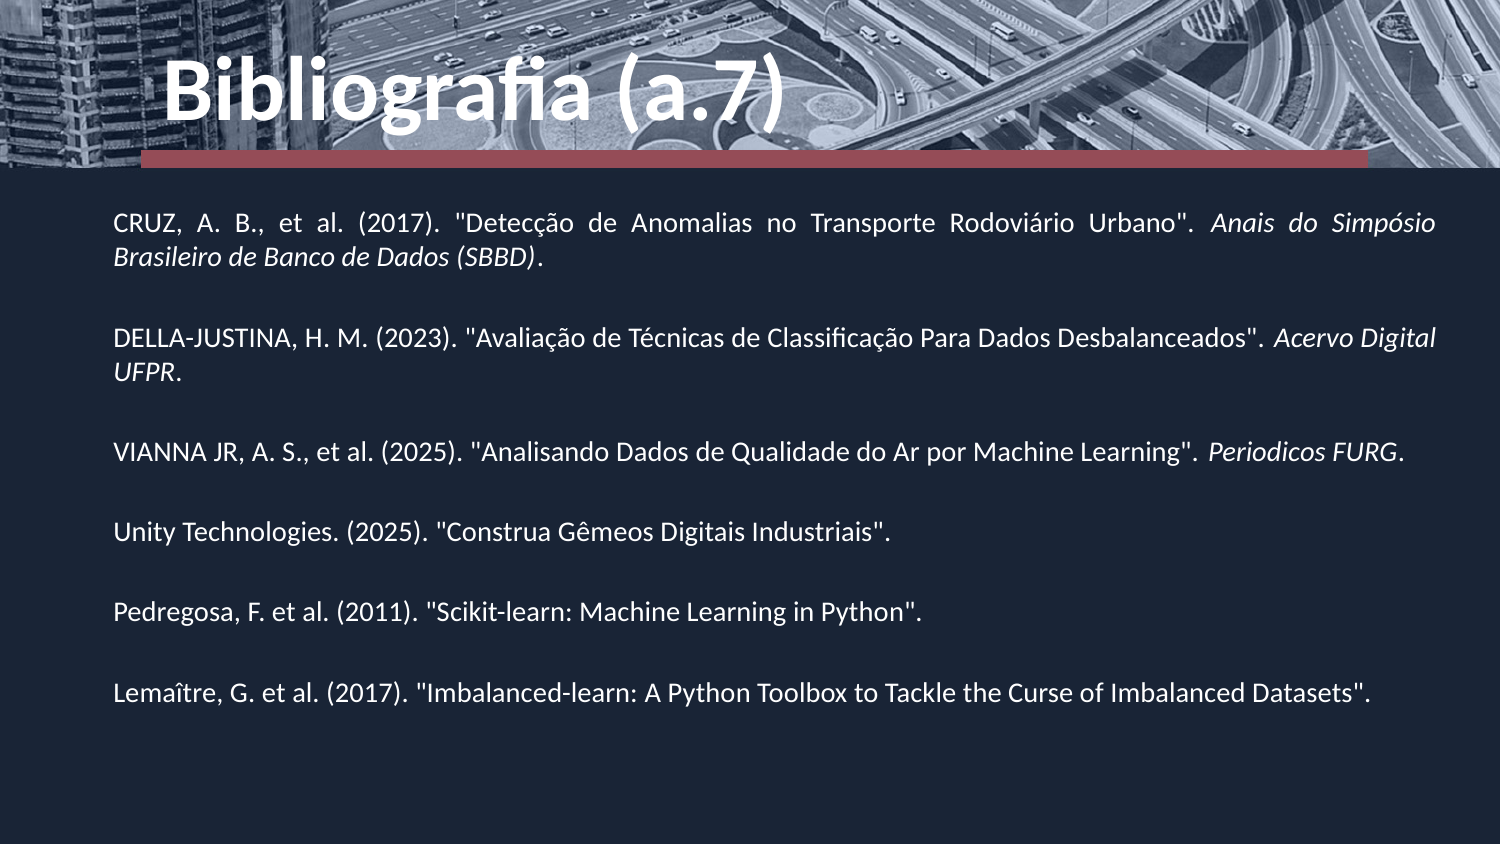

Bibliografia (a.7)
CRUZ, A. B., et al. (2017). "Detecção de Anomalias no Transporte Rodoviário Urbano". Anais do Simpósio Brasileiro de Banco de Dados (SBBD).

DELLA-JUSTINA, H. M. (2023). "Avaliação de Técnicas de Classificação Para Dados Desbalanceados". Acervo Digital UFPR.

VIANNA JR, A. S., et al. (2025). "Analisando Dados de Qualidade do Ar por Machine Learning". Periodicos FURG.

Unity Technologies. (2025). "Construa Gêmeos Digitais Industriais".

Pedregosa, F. et al. (2011). "Scikit-learn: Machine Learning in Python".

Lemaître, G. et al. (2017). "Imbalanced-learn: A Python Toolbox to Tackle the Curse of Imbalanced Datasets".